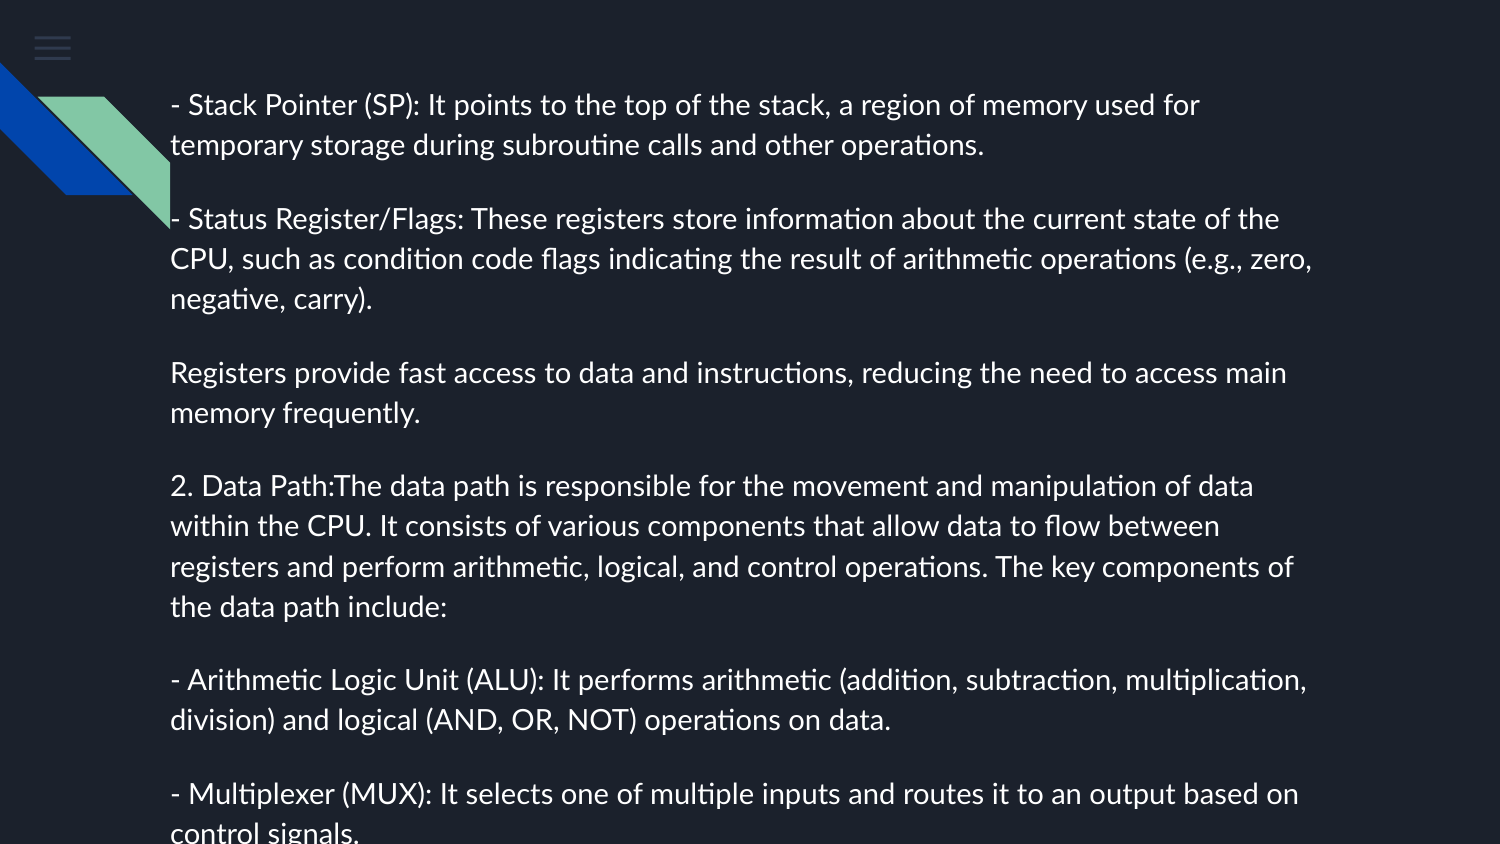

- Stack Pointer (SP): It points to the top of the stack, a region of memory used for temporary storage during subroutine calls and other operations.
- Status Register/Flags: These registers store information about the current state of the CPU, such as condition code flags indicating the result of arithmetic operations (e.g., zero, negative, carry).
Registers provide fast access to data and instructions, reducing the need to access main memory frequently.
2. Data Path:The data path is responsible for the movement and manipulation of data within the CPU. It consists of various components that allow data to flow between registers and perform arithmetic, logical, and control operations. The key components of the data path include:
- Arithmetic Logic Unit (ALU): It performs arithmetic (addition, subtraction, multiplication, division) and logical (AND, OR, NOT) operations on data.
- Multiplexer (MUX): It selects one of multiple inputs and routes it to an output based on control signals.